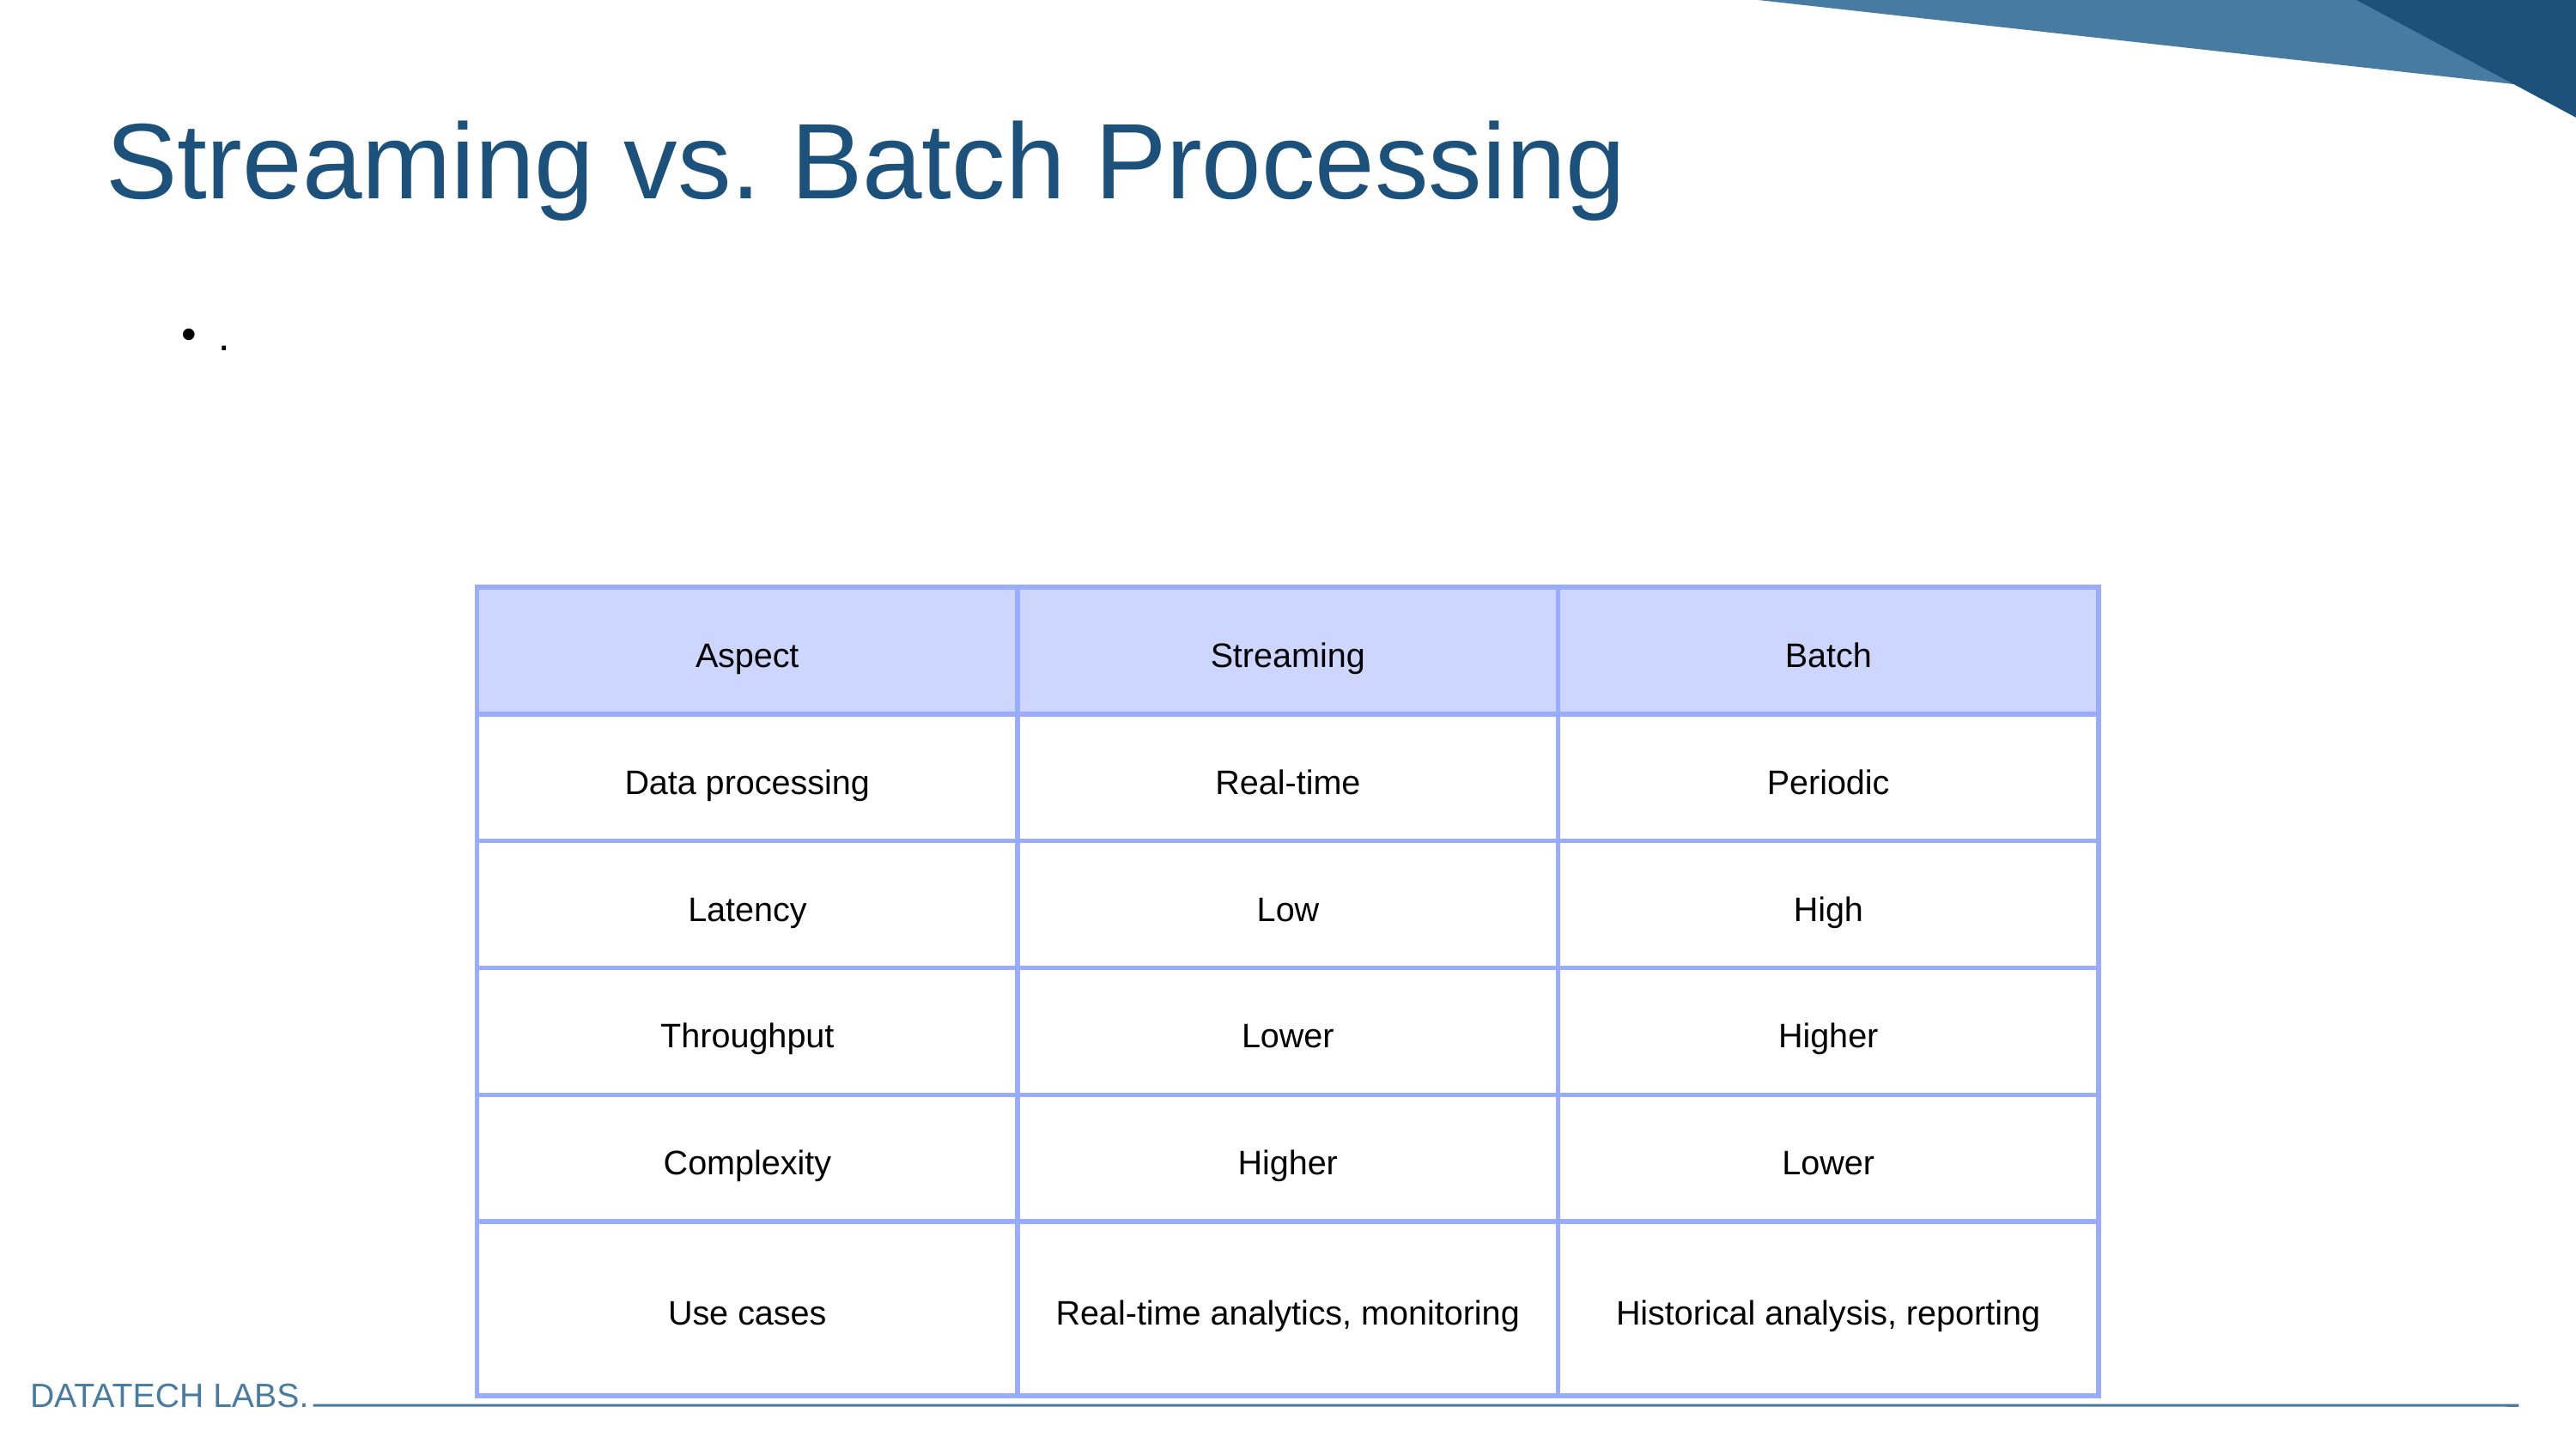

Streaming vs. Batch Processing
.
| Aspect | Streaming | Batch |
| --- | --- | --- |
| Data processing | Real-time | Periodic |
| Latency | Low | High |
| Throughput | Lower | Higher |
| Complexity | Higher | Lower |
| Use cases | Real-time analytics, monitoring | Historical analysis, reporting |
DATATECH LABS.